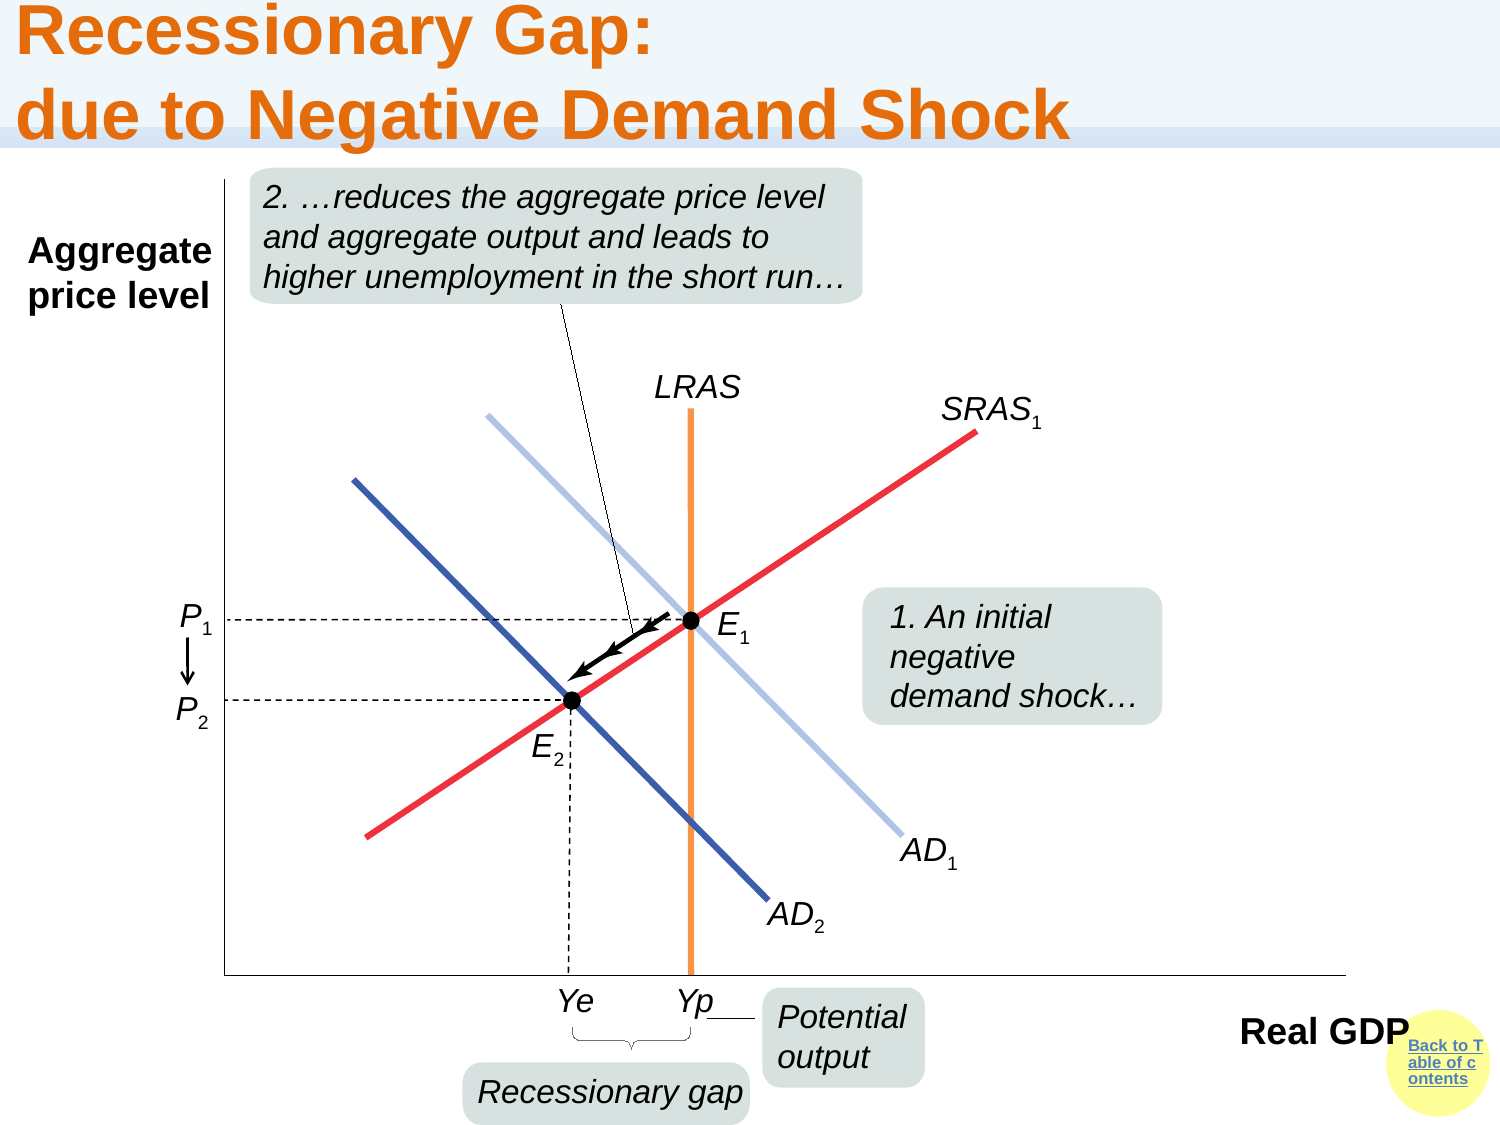

# Recessionary Gap: due to Negative Demand Shock
2. …reduces the aggregate price level and aggregate output and leads to higher unemployment in the short run…

Aggregate price level

LRAS
SRAS1

1. An initial
negative
demand shock…
P1
E1

P2

E2
AD1
AD2
Ye
Yp

Potential
output
Real GDP

Recessionary gap